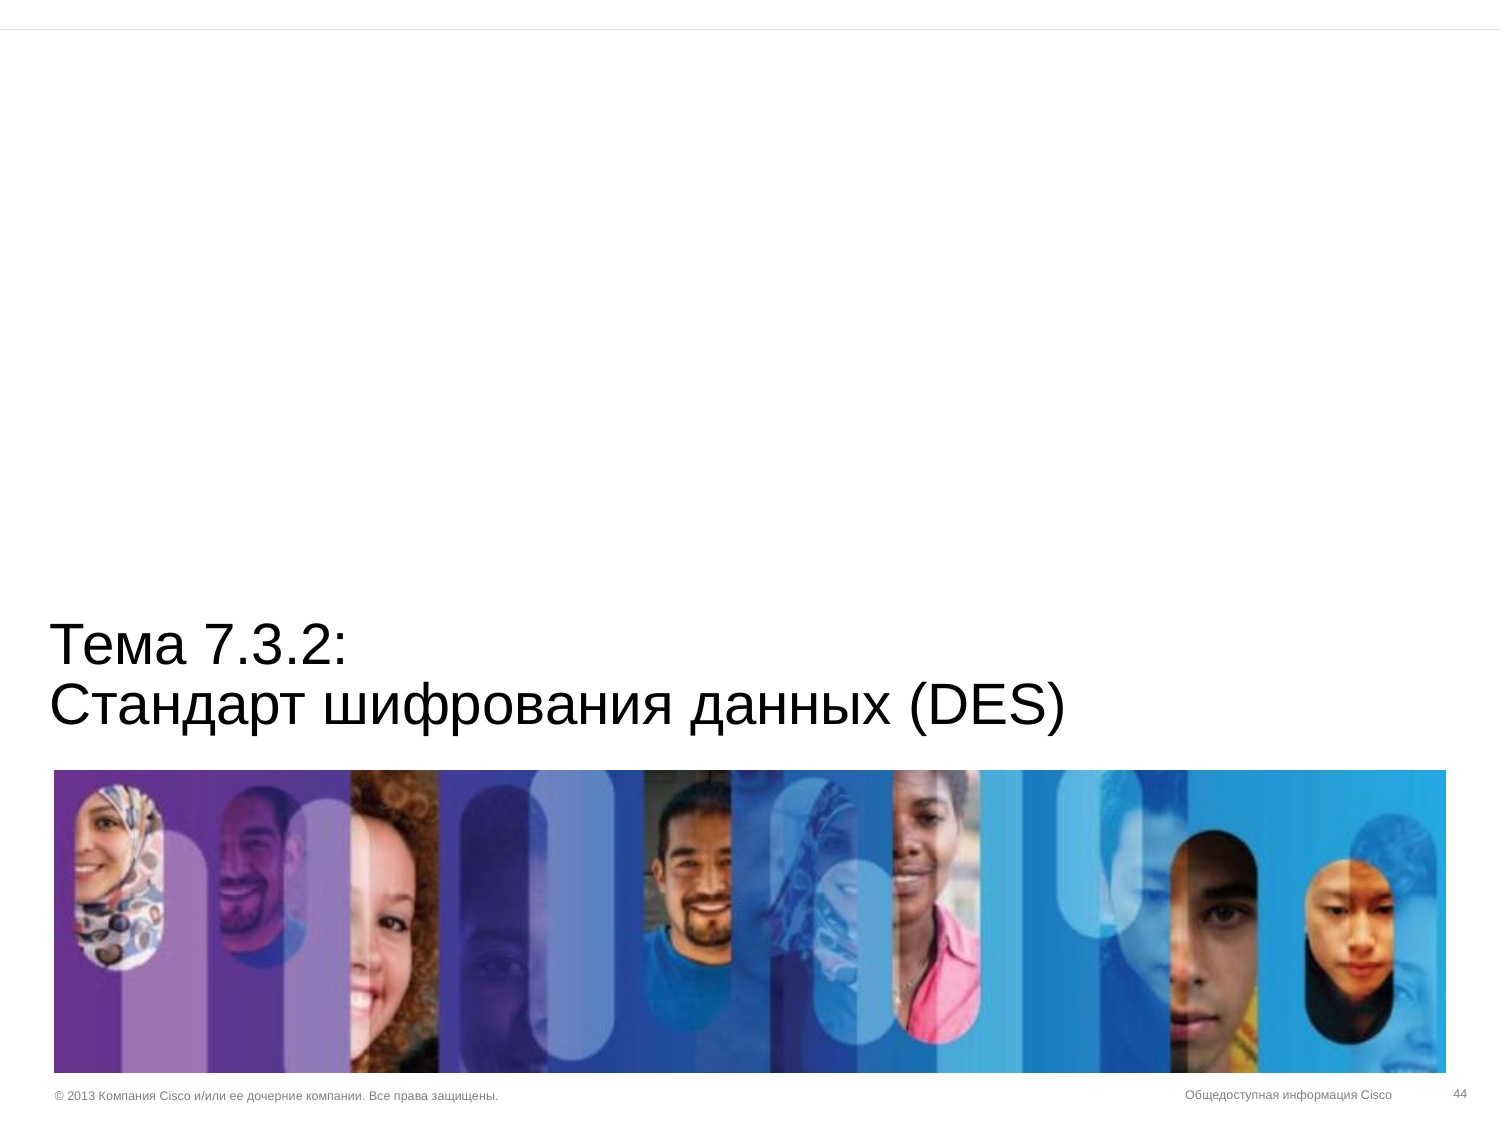

# Тема 7.3.2: Стандарт шифрования данных (DES)